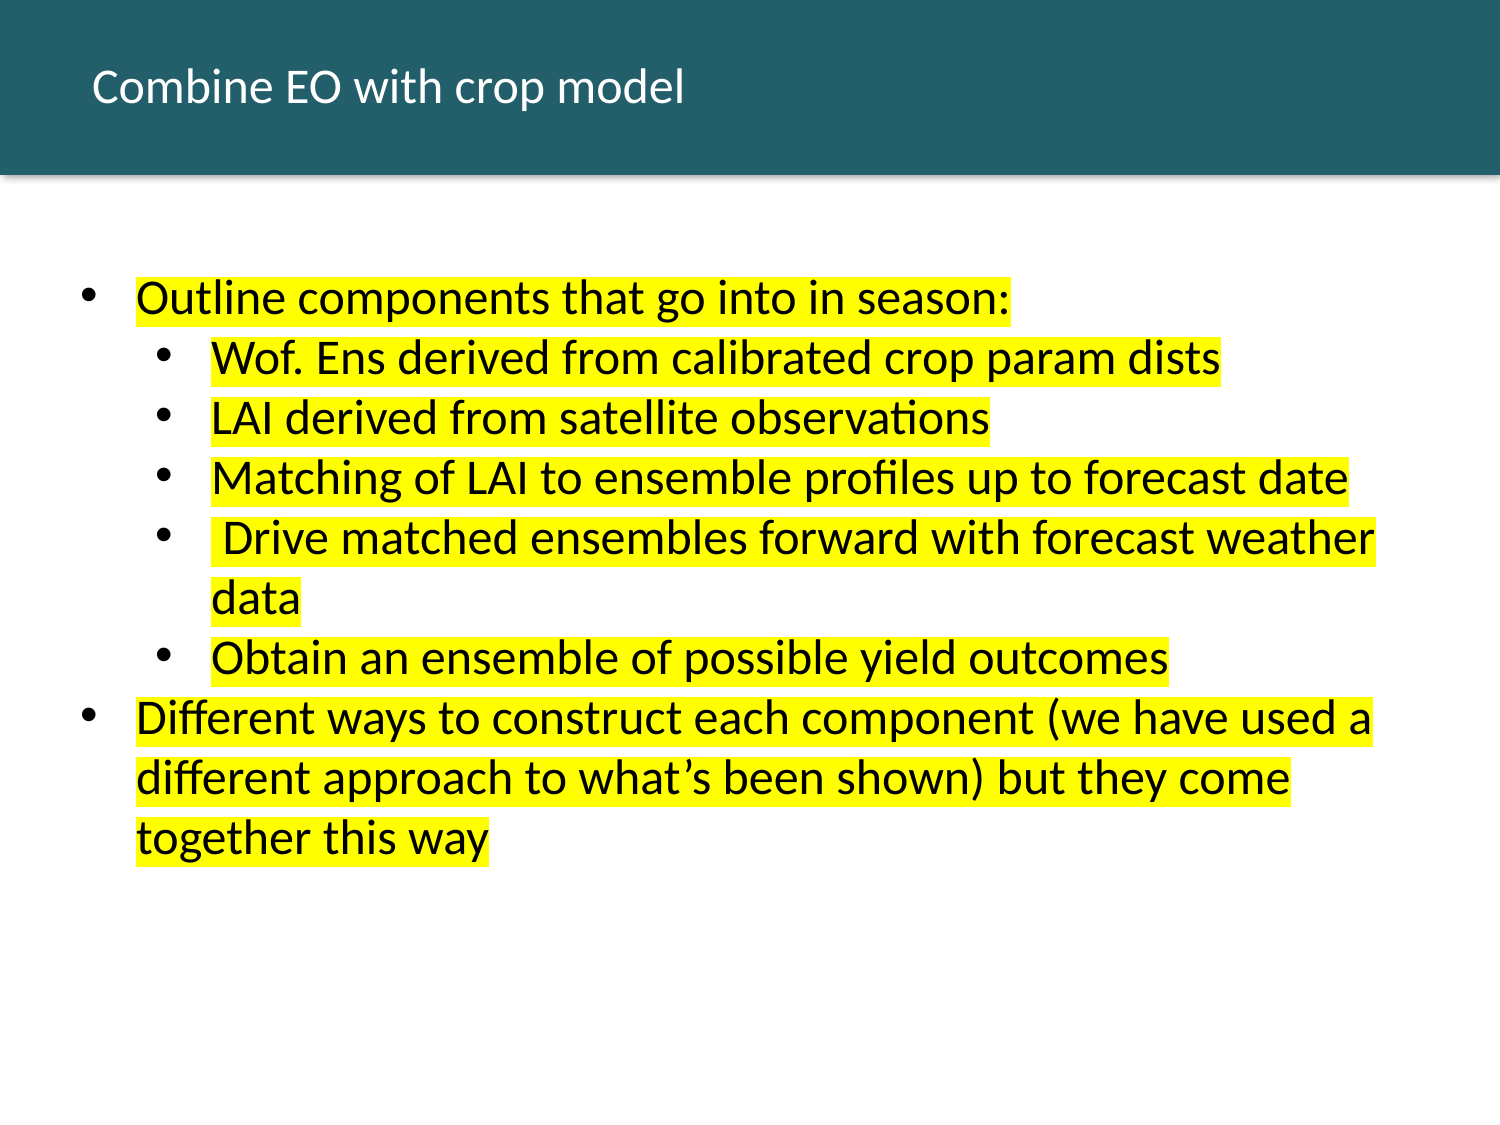

Combine EO with crop model
Outline components that go into in season:
Wof. Ens derived from calibrated crop param dists
LAI derived from satellite observations
Matching of LAI to ensemble profiles up to forecast date
 Drive matched ensembles forward with forecast weather data
Obtain an ensemble of possible yield outcomes
Different ways to construct each component (we have used a different approach to what’s been shown) but they come together this way